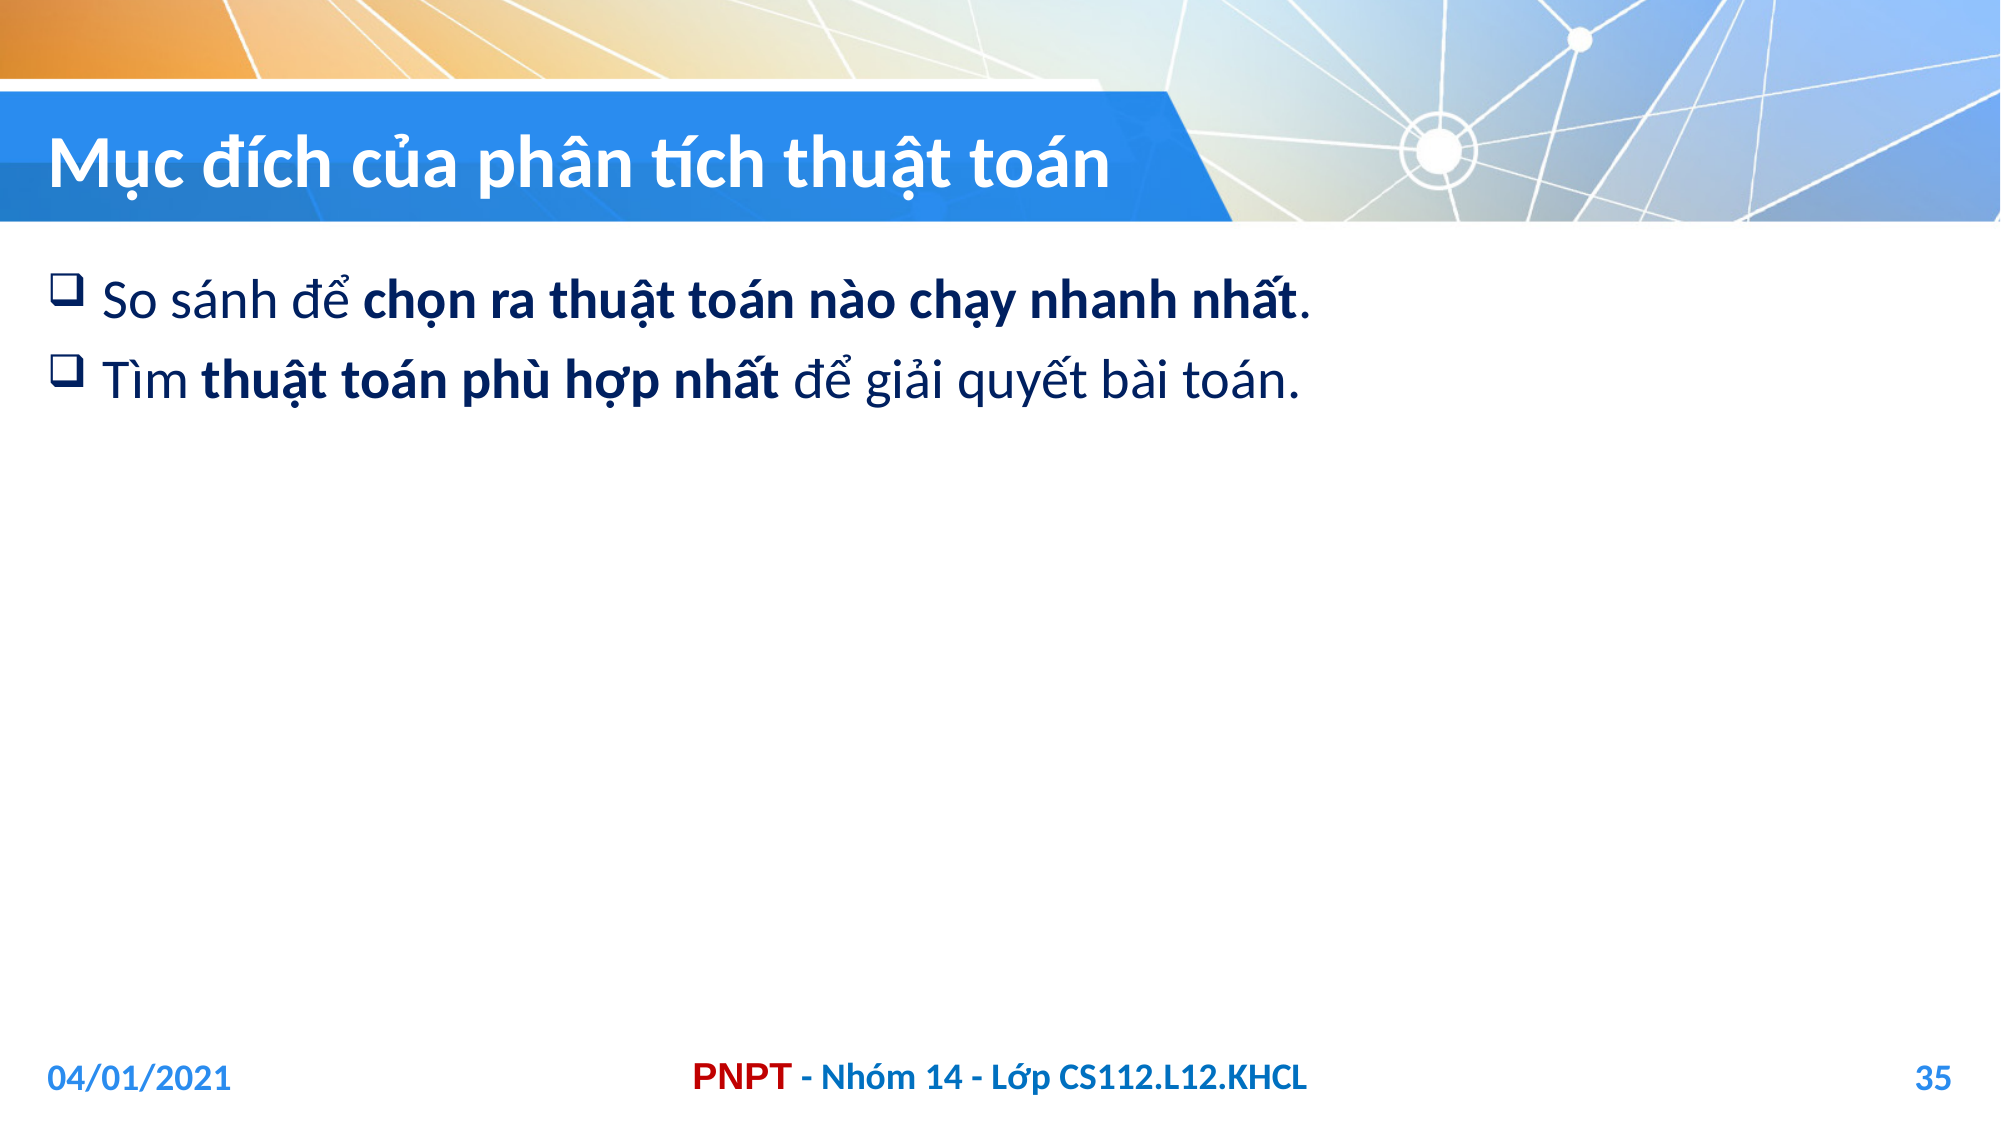

# Mục đích của phân tích thuật toán
So sánh để chọn ra thuật toán nào chạy nhanh nhất.
Tìm thuật toán phù hợp nhất để giải quyết bài toán.
04/01/2021
35